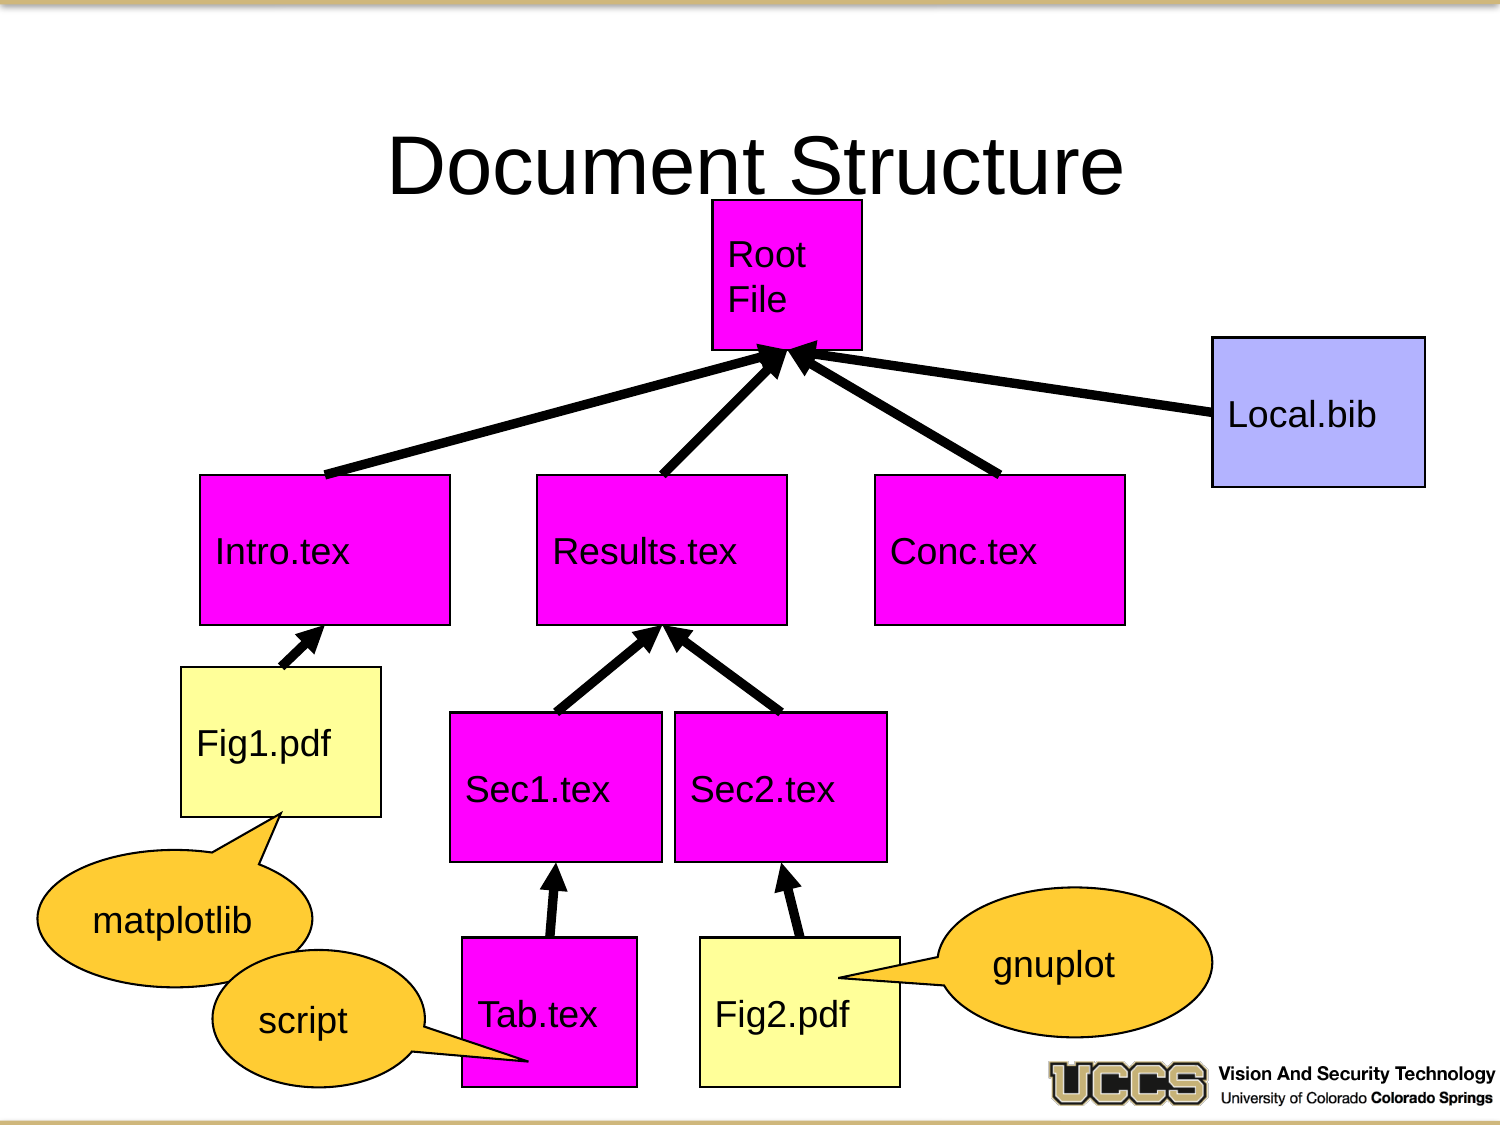

Document Structure
Root
File
Local.bib

Intro.tex
Results.tex
Conc.tex

Fig1.pdf
Sec1.tex
Sec2.tex
matplotlib

gnuplot
Tab.tex
Fig2.pdf
script